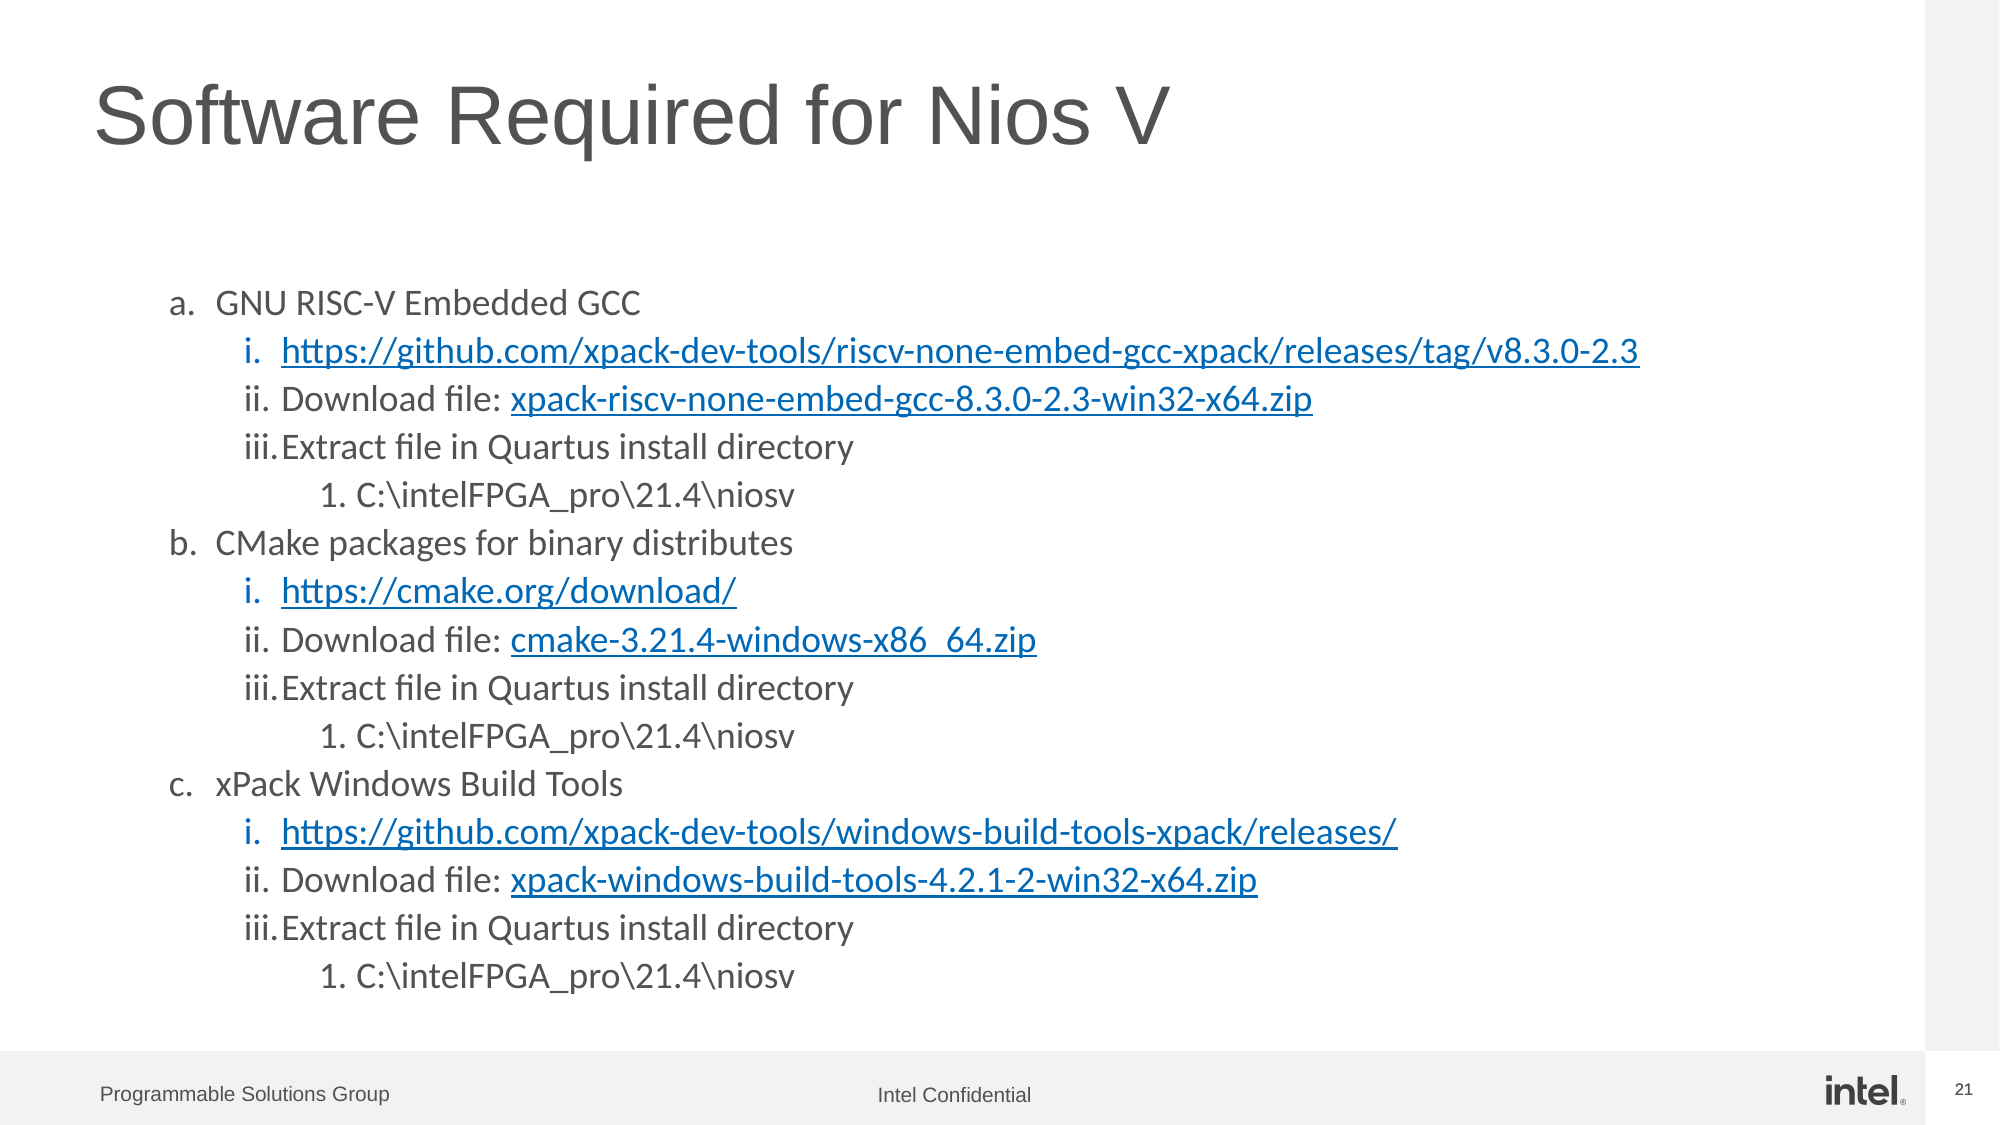

# Software Required for Nios V
GNU RISC-V Embedded GCC
https://github.com/xpack-dev-tools/riscv-none-embed-gcc-xpack/releases/tag/v8.3.0-2.3
Download file: xpack-riscv-none-embed-gcc-8.3.0-2.3-win32-x64.zip
Extract file in Quartus install directory
C:\intelFPGA_pro\21.4\niosv
CMake packages for binary distributes
https://cmake.org/download/
Download file: cmake-3.21.4-windows-x86_64.zip
Extract file in Quartus install directory
C:\intelFPGA_pro\21.4\niosv
xPack Windows Build Tools
https://github.com/xpack-dev-tools/windows-build-tools-xpack/releases/
Download file: xpack-windows-build-tools-4.2.1-2-win32-x64.zip
Extract file in Quartus install directory
C:\intelFPGA_pro\21.4\niosv